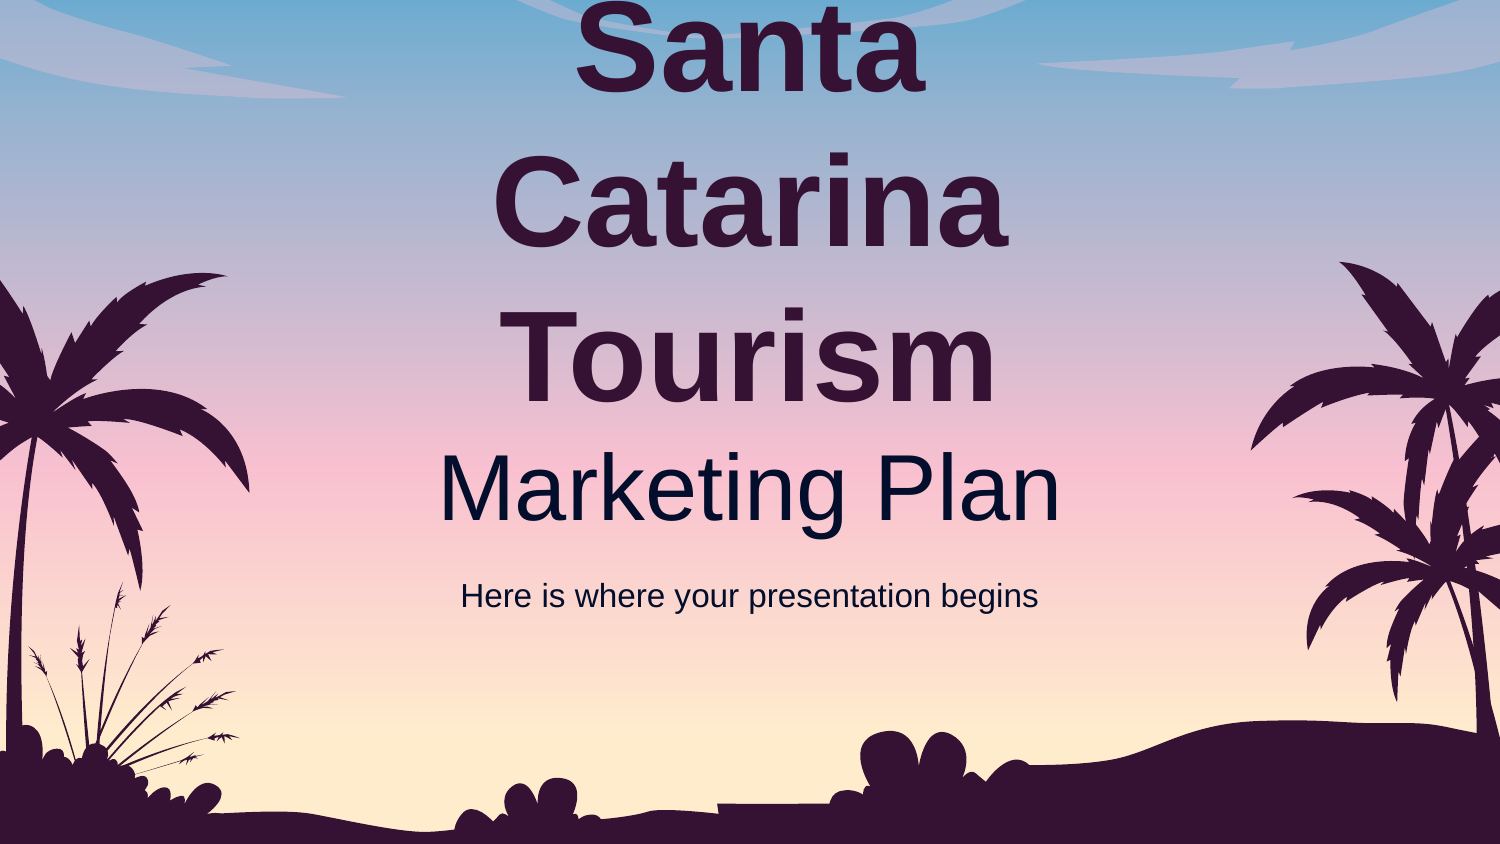

# Santa Catarina Tourism Marketing Plan

Here is where your presentation begins